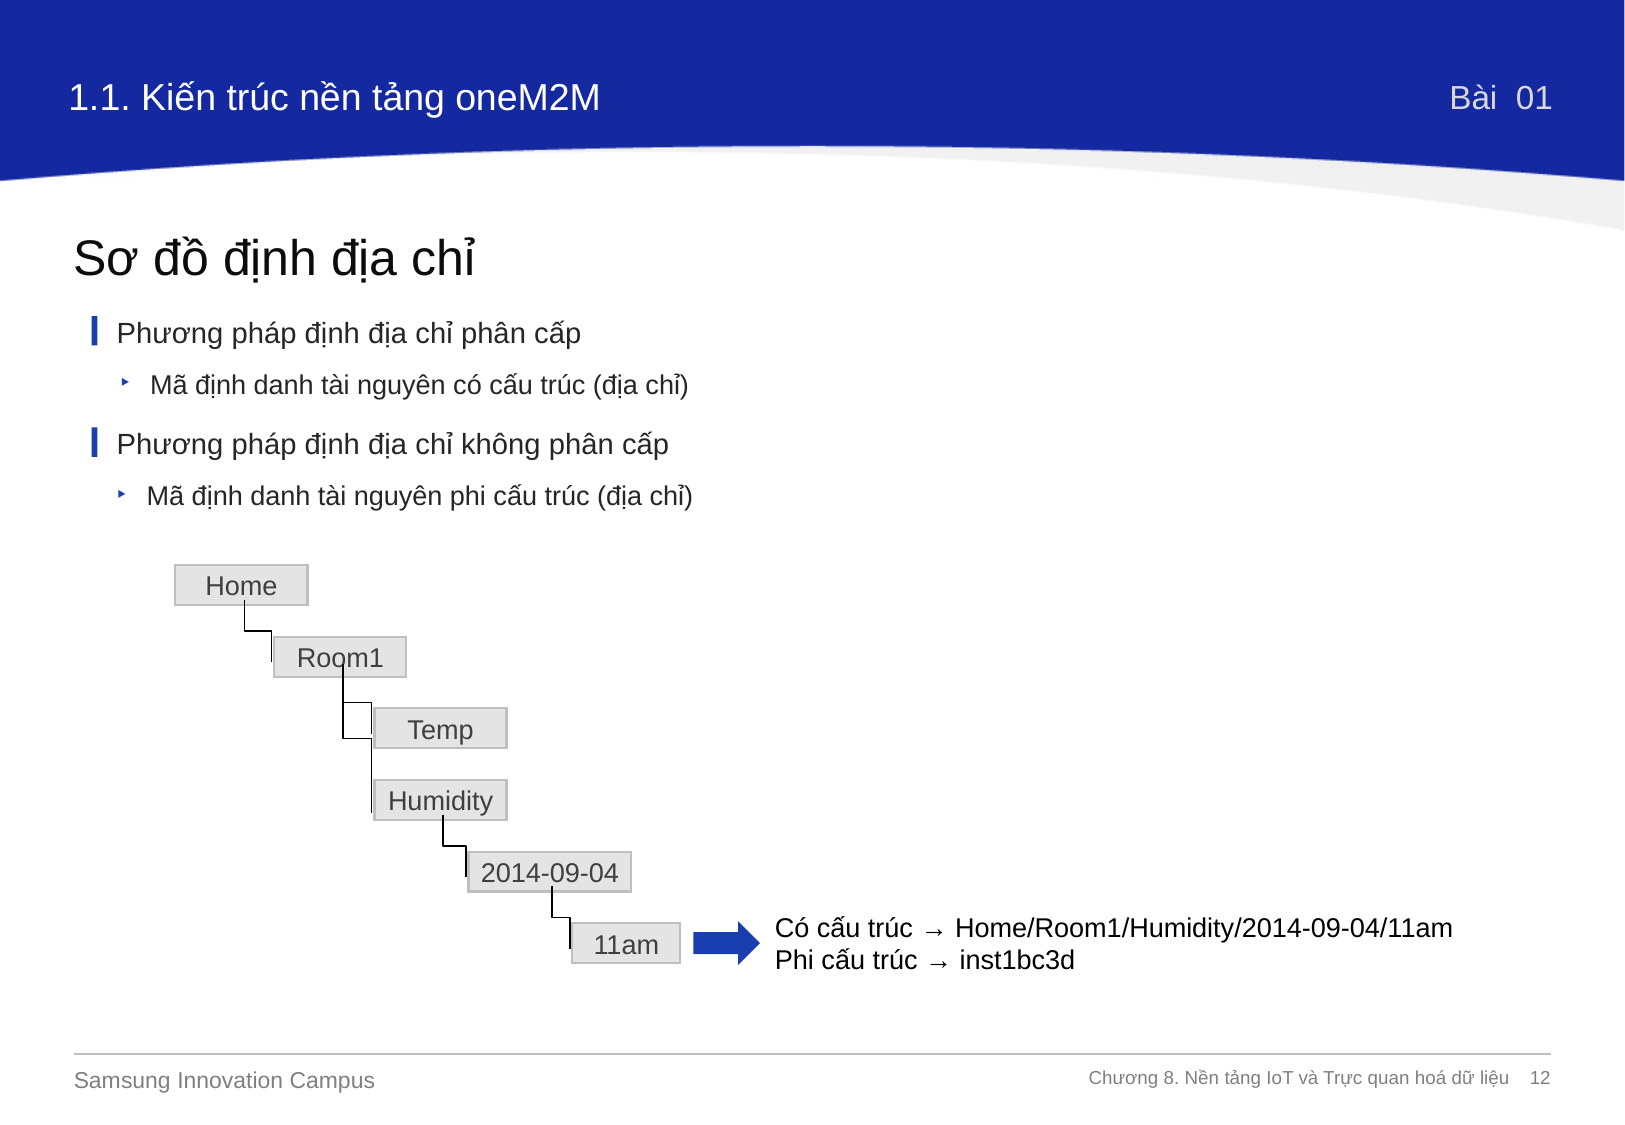

1.1. Kiến trúc nền tảng oneM2M
Bài  01
Sơ đồ định địa chỉ
Phương pháp định địa chỉ phân cấp

Mã định danh tài nguyên có cấu trúc (địa chỉ)
Phương pháp định địa chỉ không phân cấp

Mã định danh tài nguyên phi cấu trúc (địa chỉ)
Home
Room1
Temp
Humidity
2014-09-04
11am
Có cấu trúc → Home/Room1/Humidity/2014-09-04/11am
Phi cấu trúc → inst1bc3d